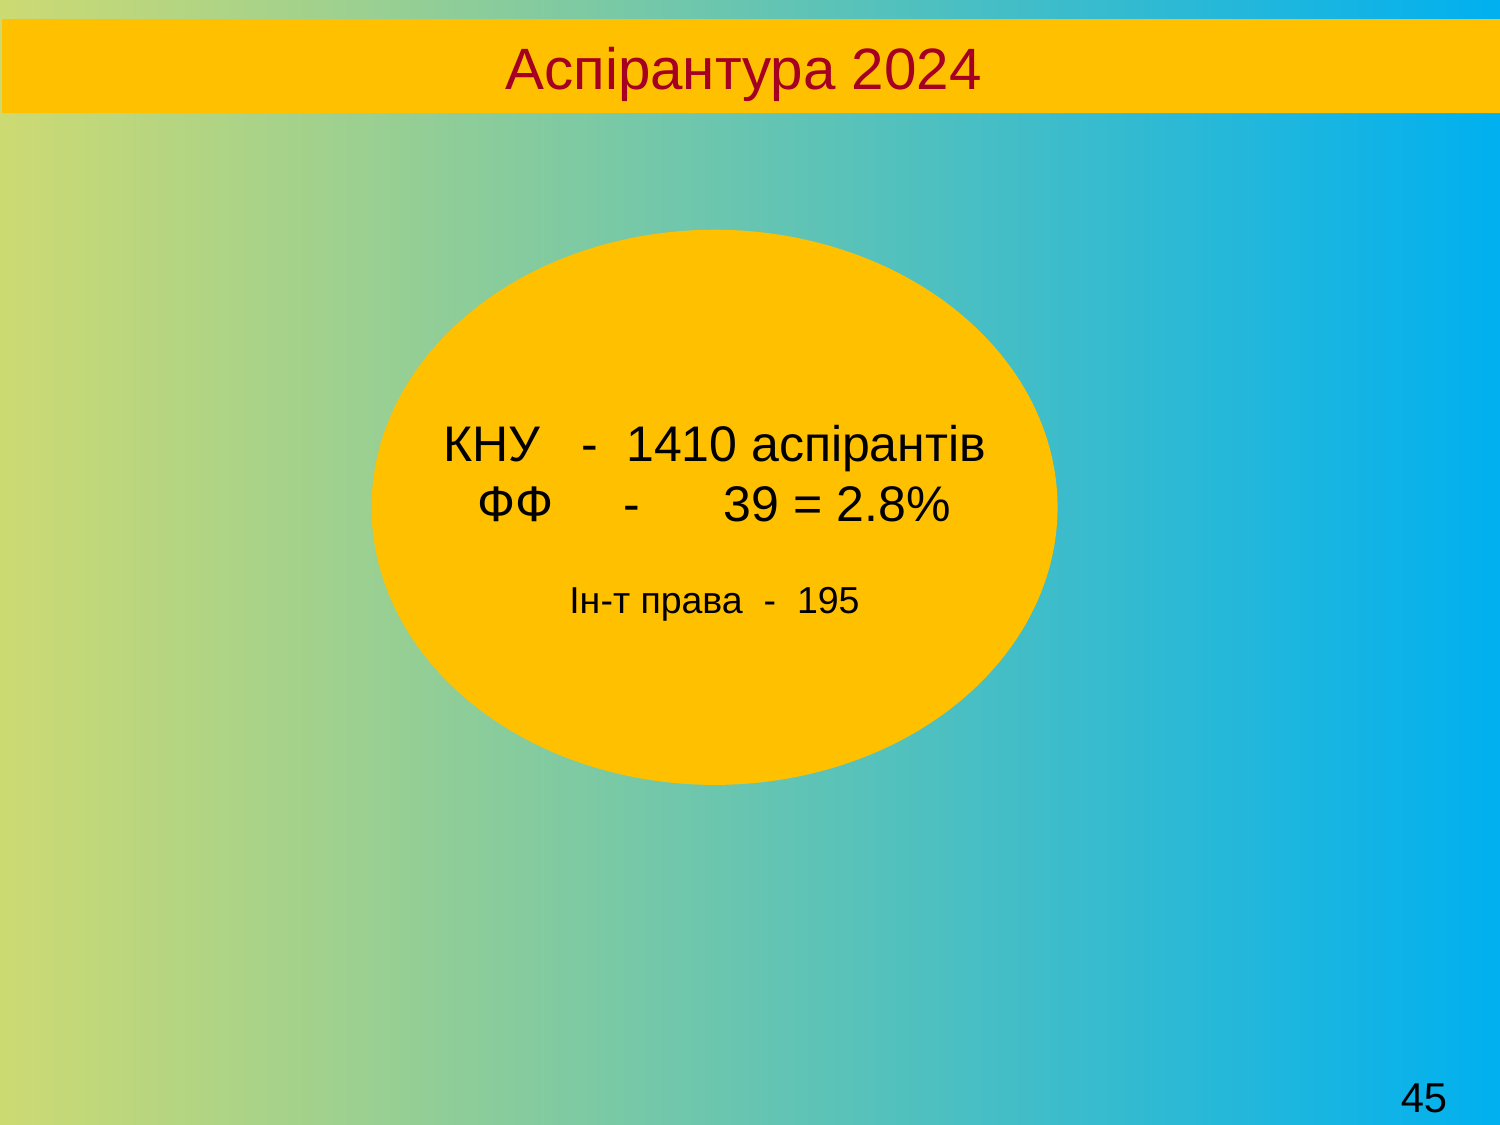

Аспірантура 2024

КНУ   -  1410 аспірантів
ФФ     -      39 = 2.8%

Ін-т права  -  195
45